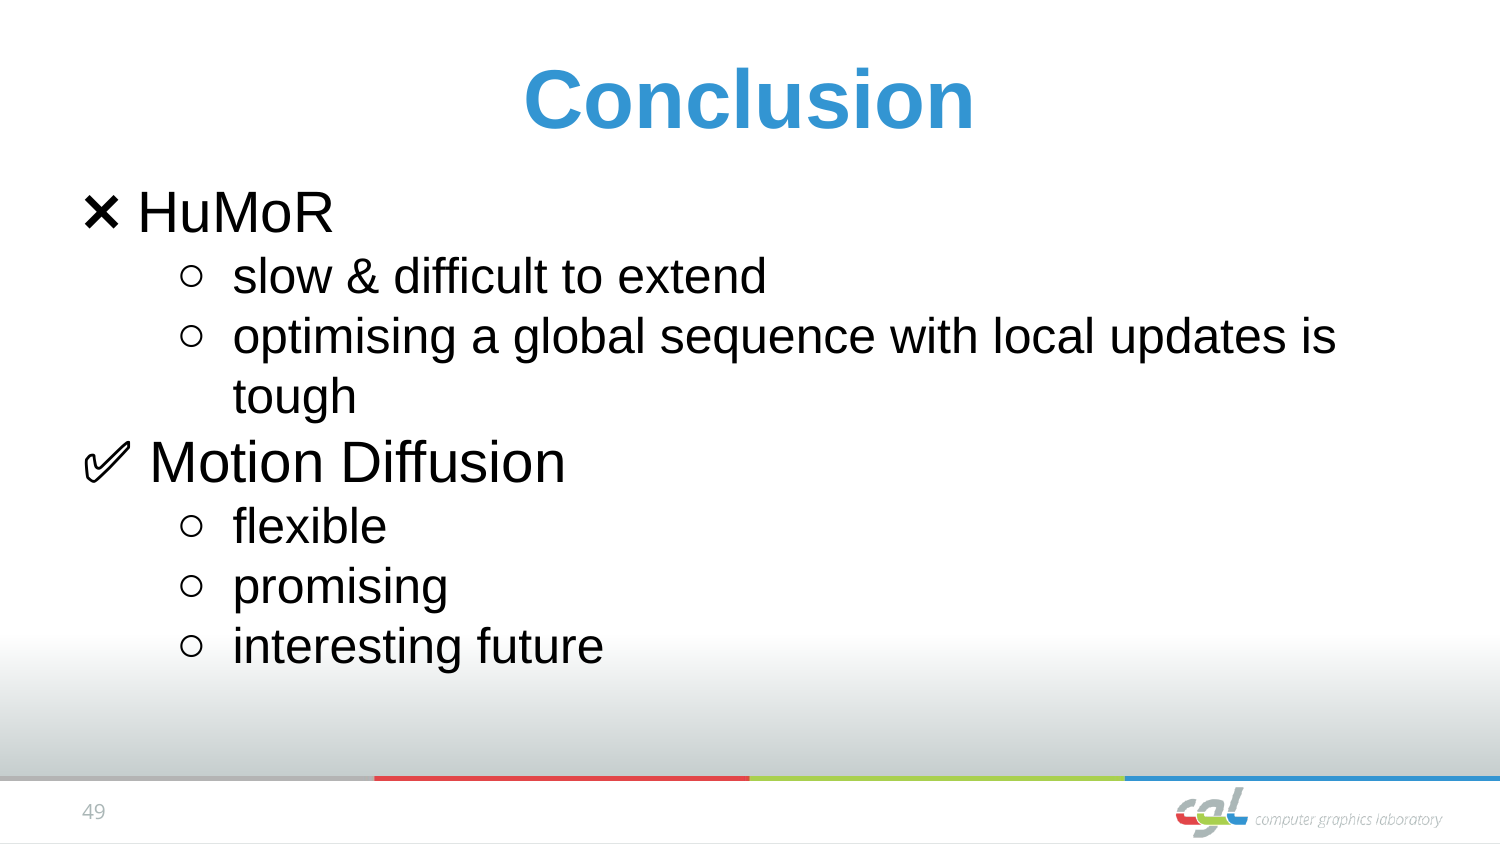

# Conclusion
❌ HuMoR
slow & difficult to extend
optimising a global sequence with local updates is tough
✅ Motion Diffusion
flexible
promising
interesting future
49